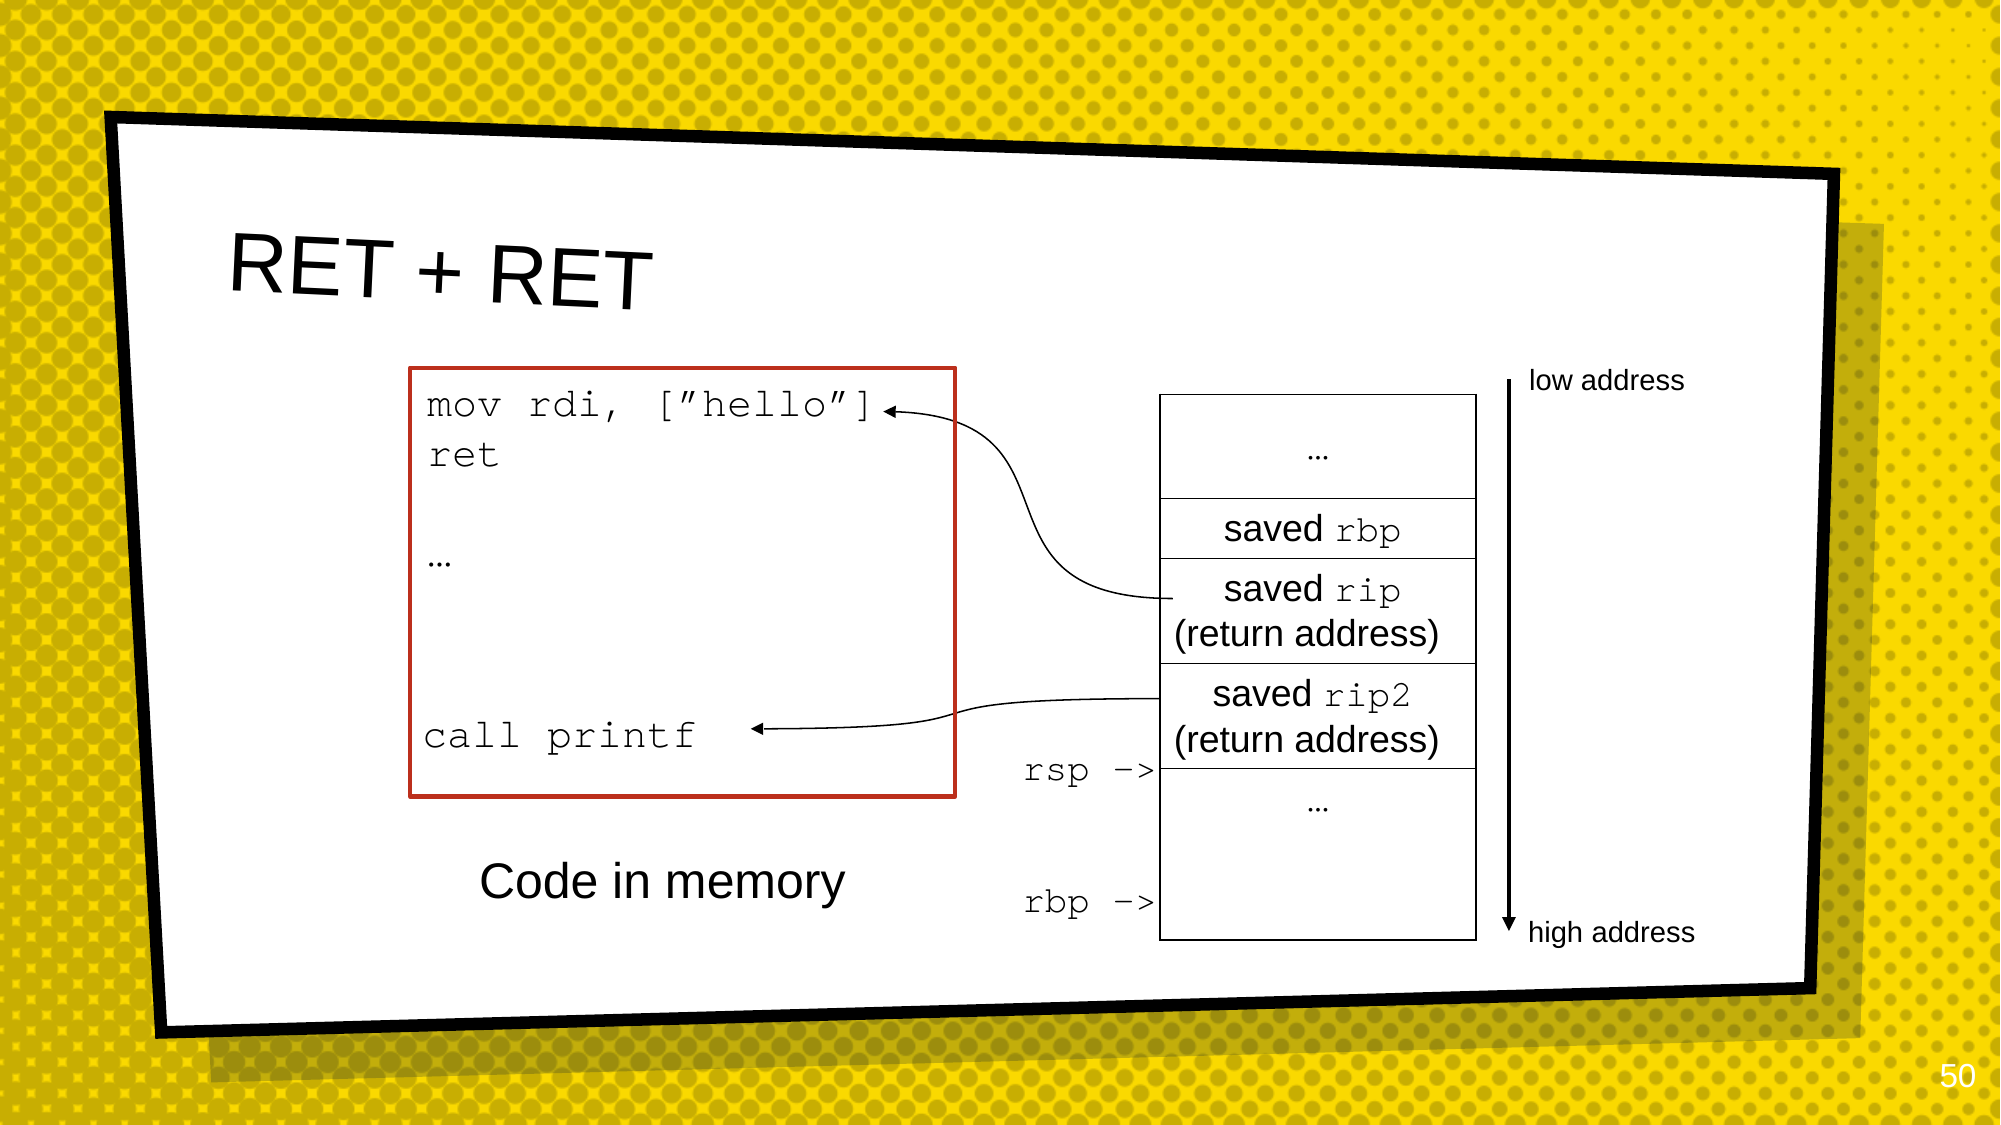

# RET + RET
low address

mov rdi, [”hello”]
ret

…
| … |
| --- |
| saved rbp |
| saved rip (return address) |
| saved rip2 (return address) |
| … |
call printf
rsp ->
Code in memory
rbp ->
high address
50